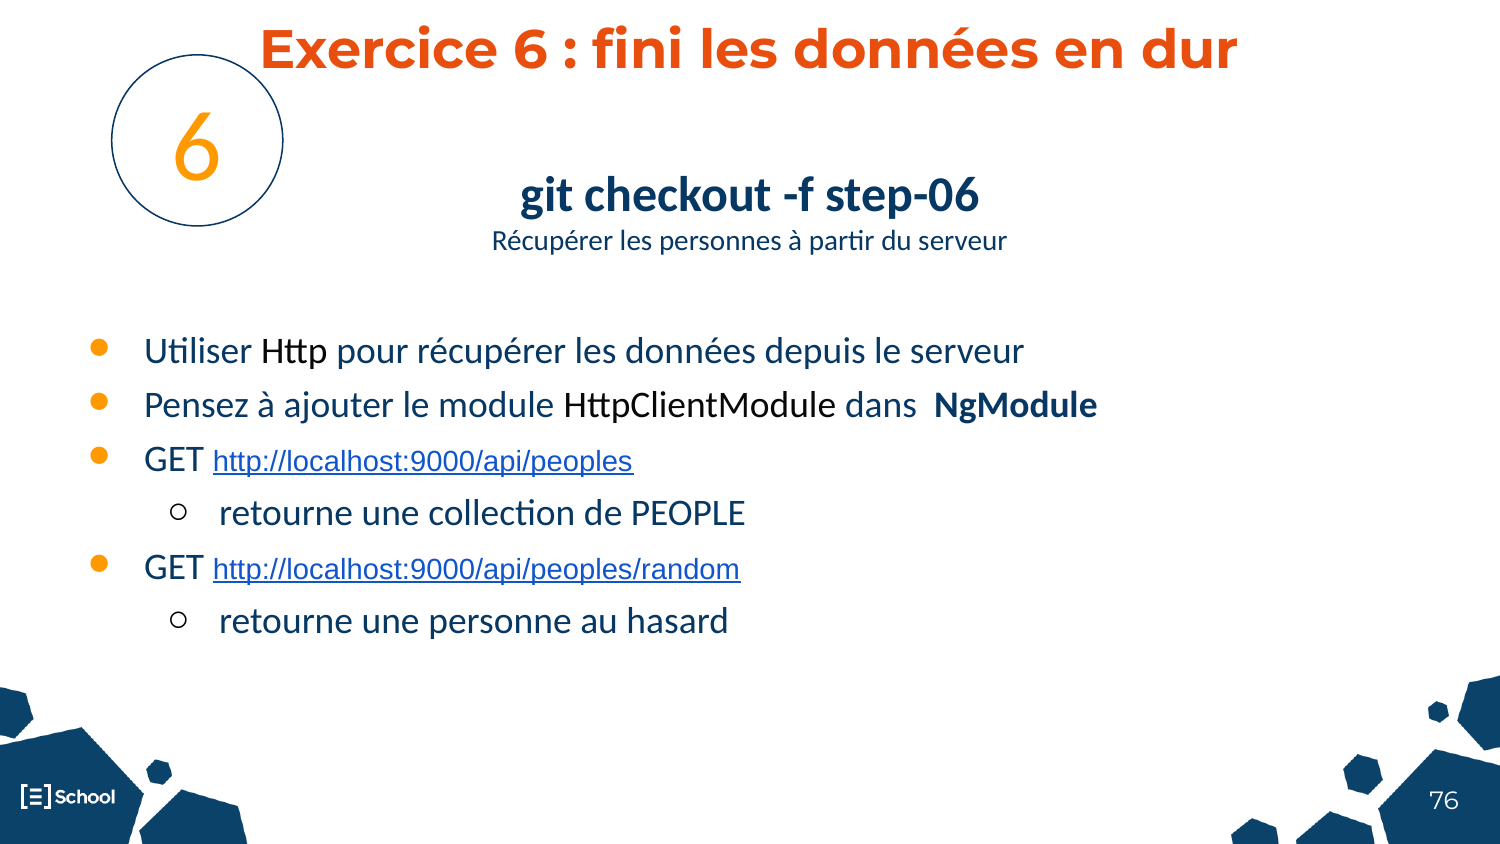

Exercice 6 : fini les données en dur

6
git checkout -f step-06
Récupérer les personnes à partir du serveur
Utiliser Http pour récupérer les données depuis le serveur
Pensez à ajouter le module HttpClientModule dans  NgModule
GET http://localhost:9000/api/peoples
retourne une collection de PEOPLE
GET http://localhost:9000/api/peoples/random
retourne une personne au hasard
76